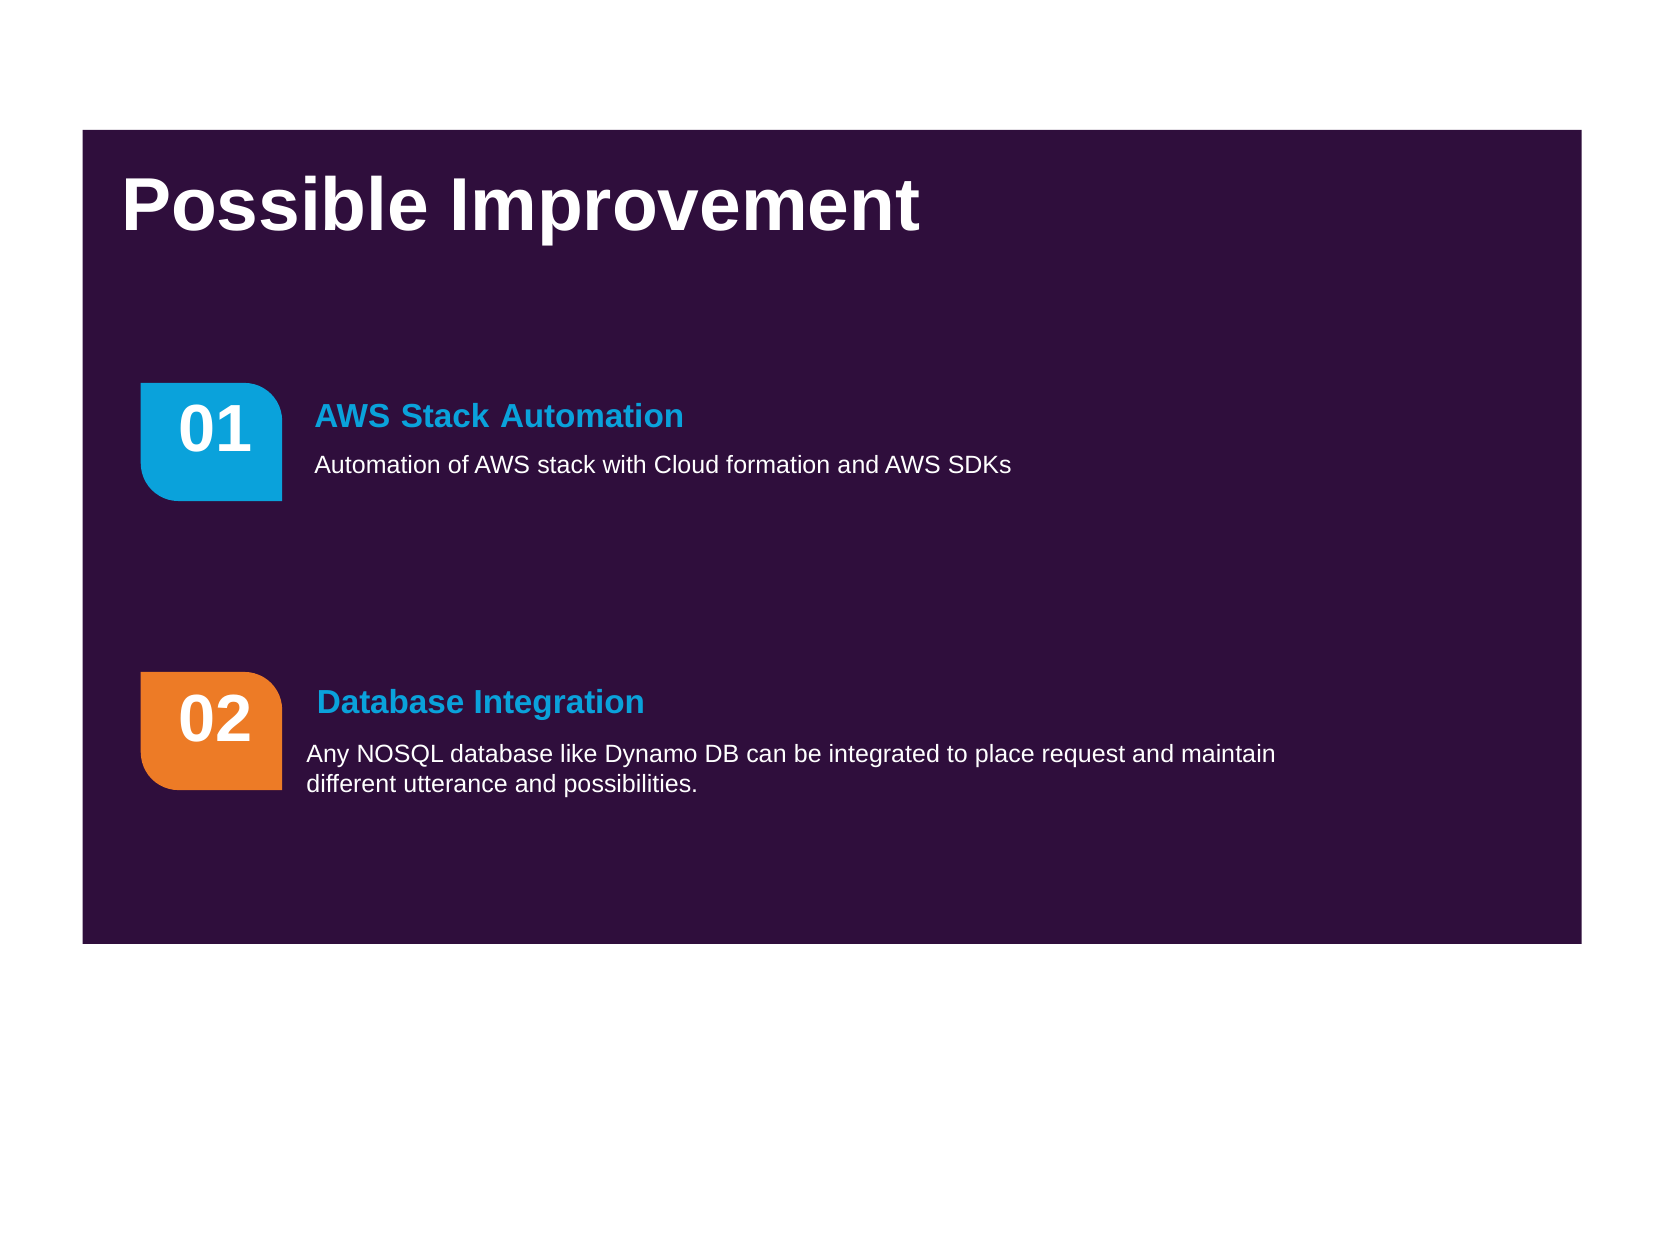

Possible Improvement

01

AWS Stack Automation
Automation of AWS stack with Cloud formation and AWS SDKs

02

Database Integration
Any NOSQL database like Dynamo DB can be integrated to place request and maintain different utterance and possibilities.